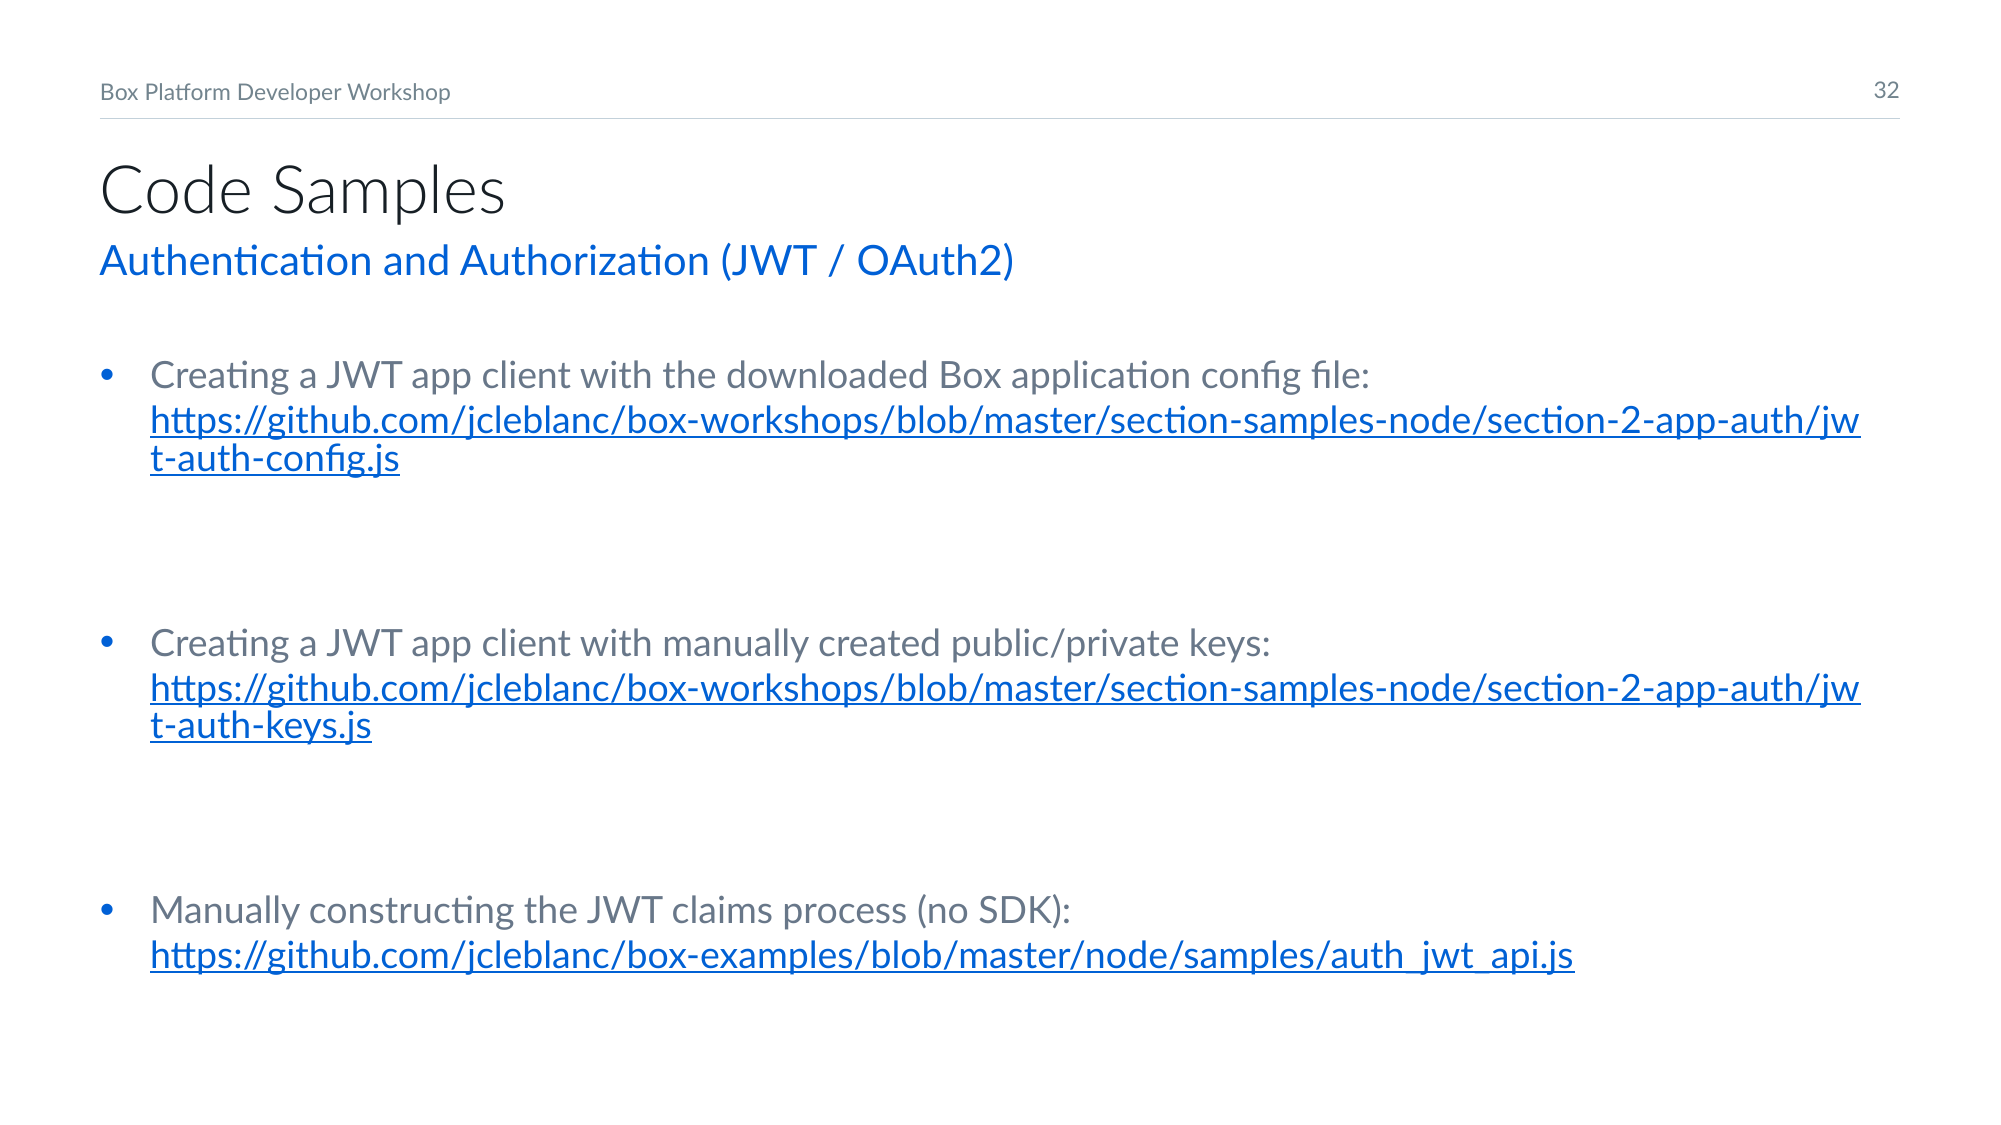

# Code Samples
Authentication and Authorization (JWT / OAuth2)
Creating a JWT app client with the downloaded Box application config file: https://github.com/jcleblanc/box-workshops/blob/master/section-samples-node/section-2-app-auth/jwt-auth-config.js

Creating a JWT app client with manually created public/private keys:   https://github.com/jcleblanc/box-workshops/blob/master/section-samples-node/section-2-app-auth/jwt-auth-keys.js

Manually constructing the JWT claims process (no SDK):                           https://github.com/jcleblanc/box-examples/blob/master/node/samples/auth_jwt_api.js